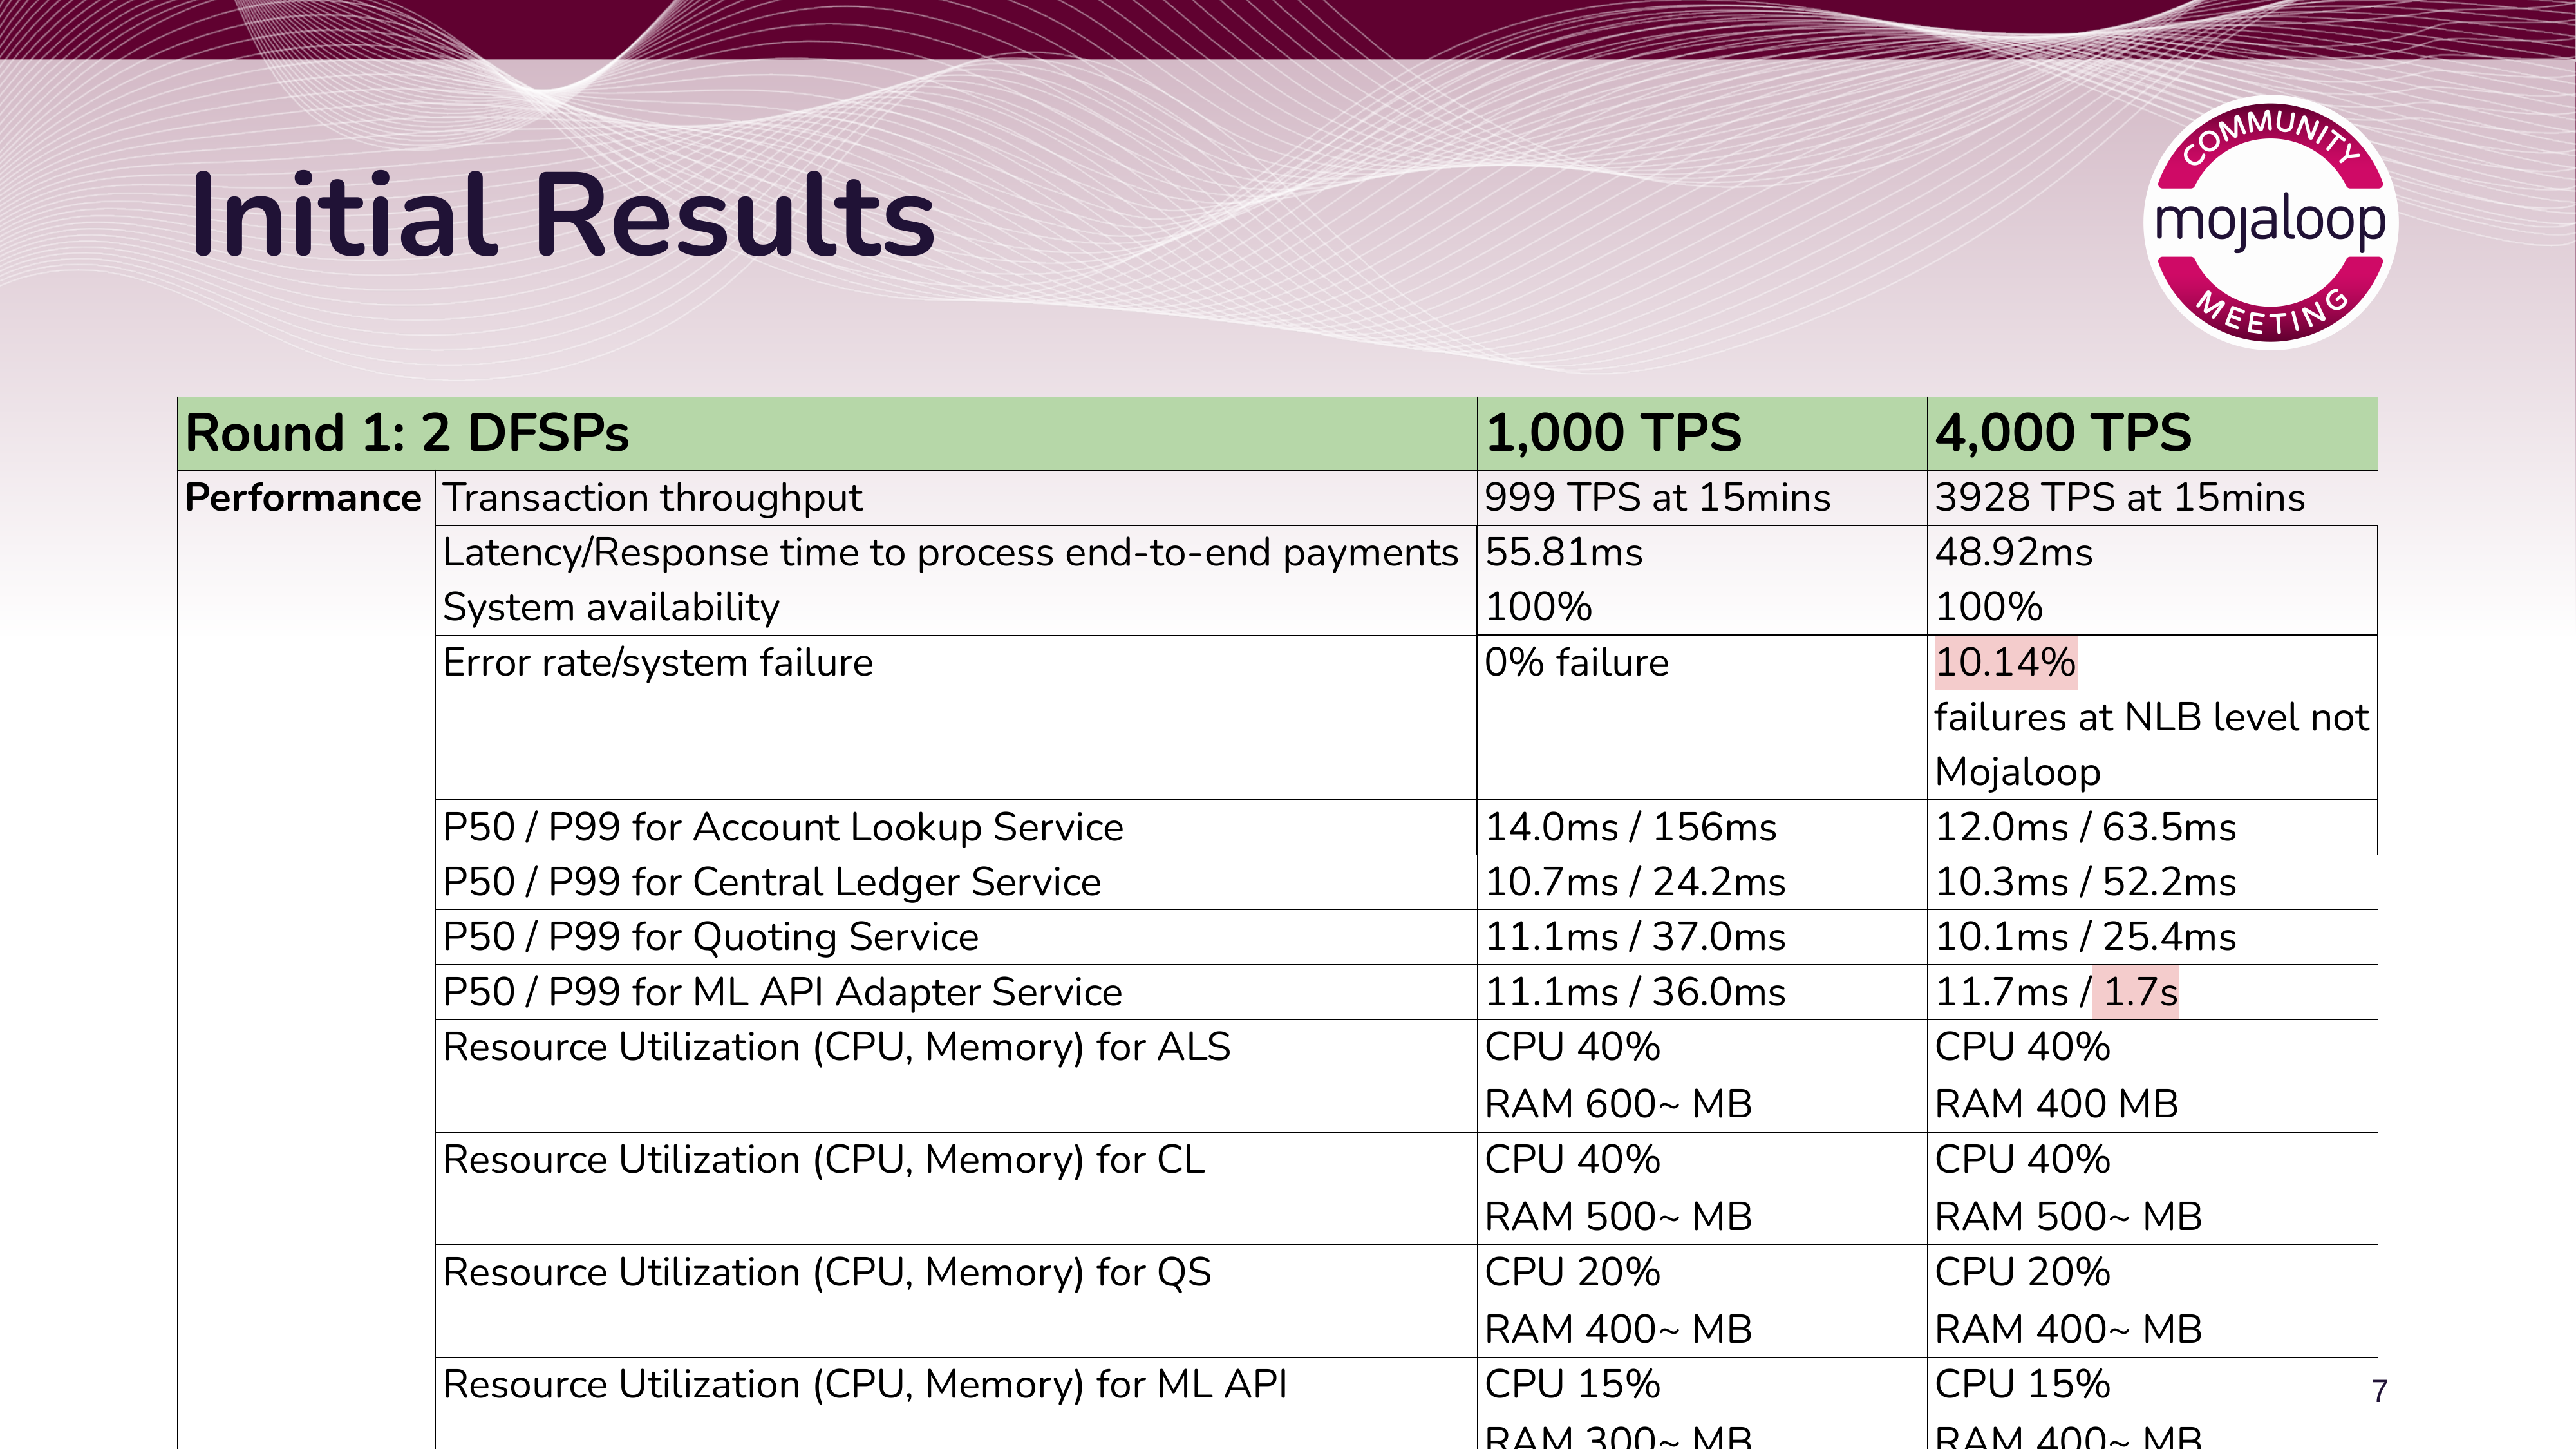

# Initial Results
| Round 1: 2 DFSPs |  | 1,000 TPS | 4,000 TPS |
| --- | --- | --- | --- |
| Performance | Transaction throughput | 999 TPS at 15mins | 3928 TPS at 15mins |
|  | Latency/Response time to process end-to-end payments | 55.81ms | 48.92ms |
|  | System availability | 100% | 100% |
|  | Error rate/system failure | 0% failure | 10.14% failures at NLB level not Mojaloop |
|  | P50 / P99 for Account Lookup Service | 14.0ms / 156ms | 12.0ms / 63.5ms |
|  | P50 / P99 for Central Ledger Service | 10.7ms / 24.2ms | 10.3ms / 52.2ms |
|  | P50 / P99 for Quoting Service | 11.1ms / 37.0ms | 10.1ms / 25.4ms |
|  | P50 / P99 for ML API Adapter Service | 11.1ms / 36.0ms | 11.7ms / 1.7s |
|  | Resource Utilization (CPU, Memory) for ALS | CPU 40% RAM 600~ MB | CPU 40% RAM 400 MB |
|  | Resource Utilization (CPU, Memory) for CL | CPU 40% RAM 500~ MB | CPU 40% RAM 500~ MB |
|  | Resource Utilization (CPU, Memory) for QS | CPU 20% RAM 400~ MB | CPU 20% RAM 400~ MB |
|  | Resource Utilization (CPU, Memory) for ML API | CPU 15% RAM 300~ MB | CPU 15% RAM 400~ MB |
| Resilience | Recovery time and recovery point | n/a | n/a |
7